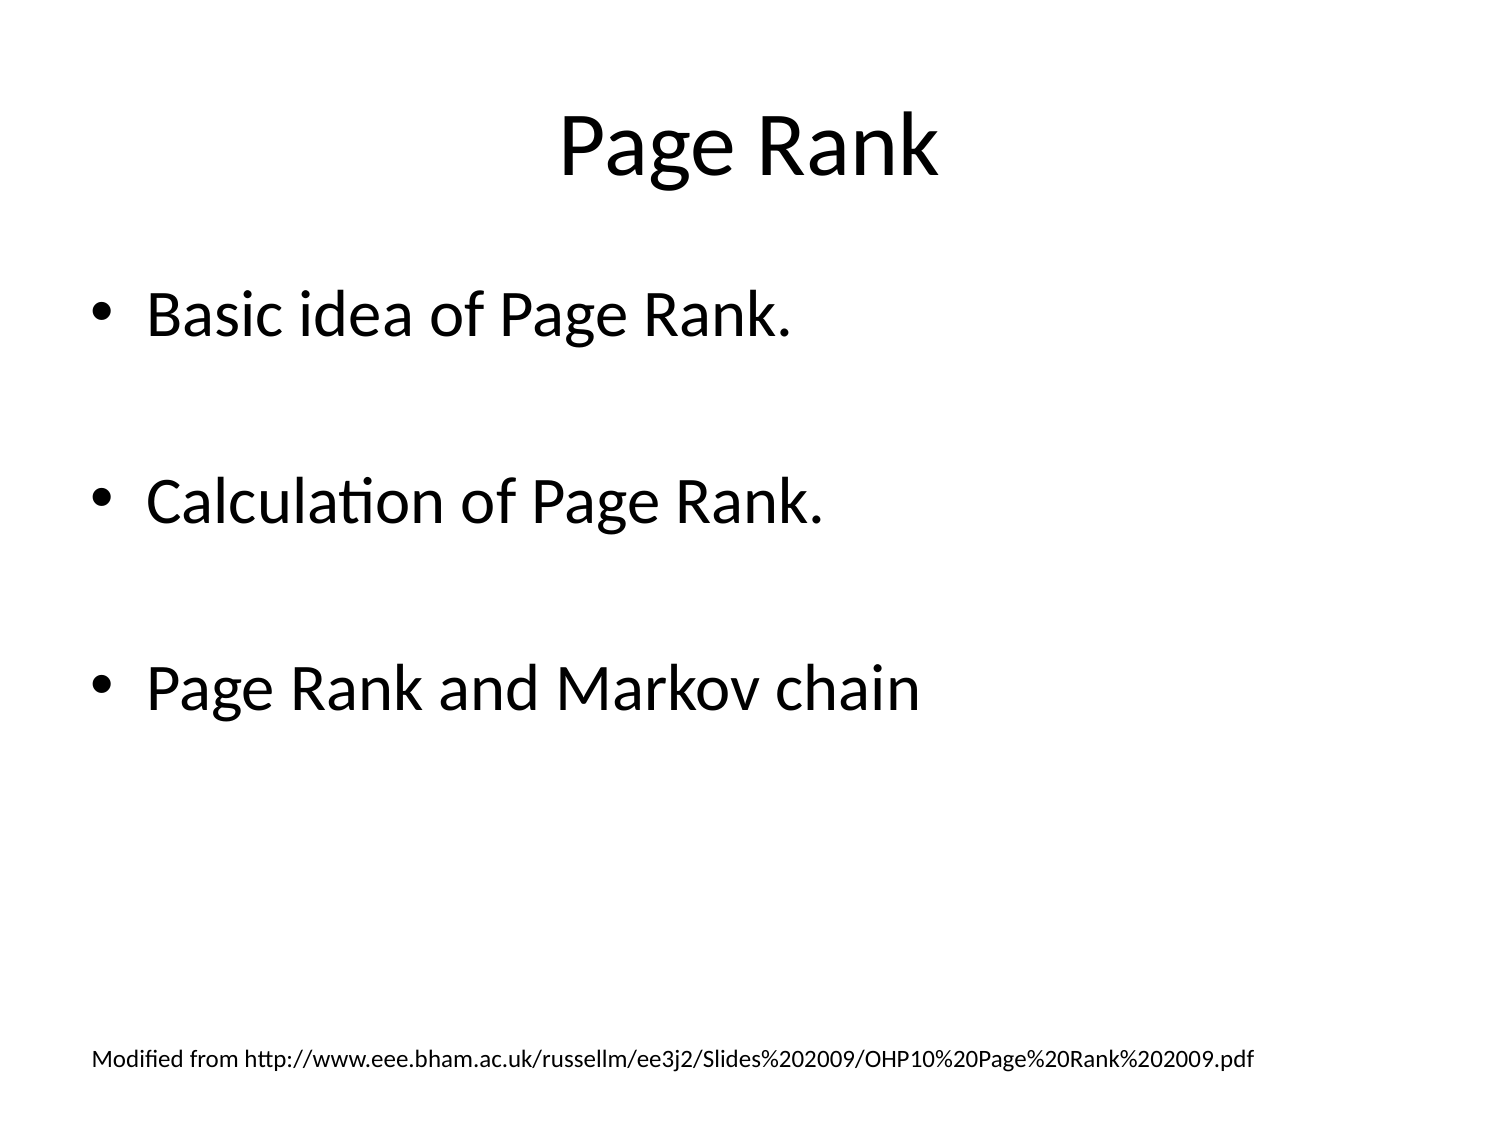

# Page Rank
Basic idea of Page Rank.

Calculation of Page Rank.

Page Rank and Markov chain
Modified from http://www.eee.bham.ac.uk/russellm/ee3j2/Slides%202009/OHP10%20Page%20Rank%202009.pdf